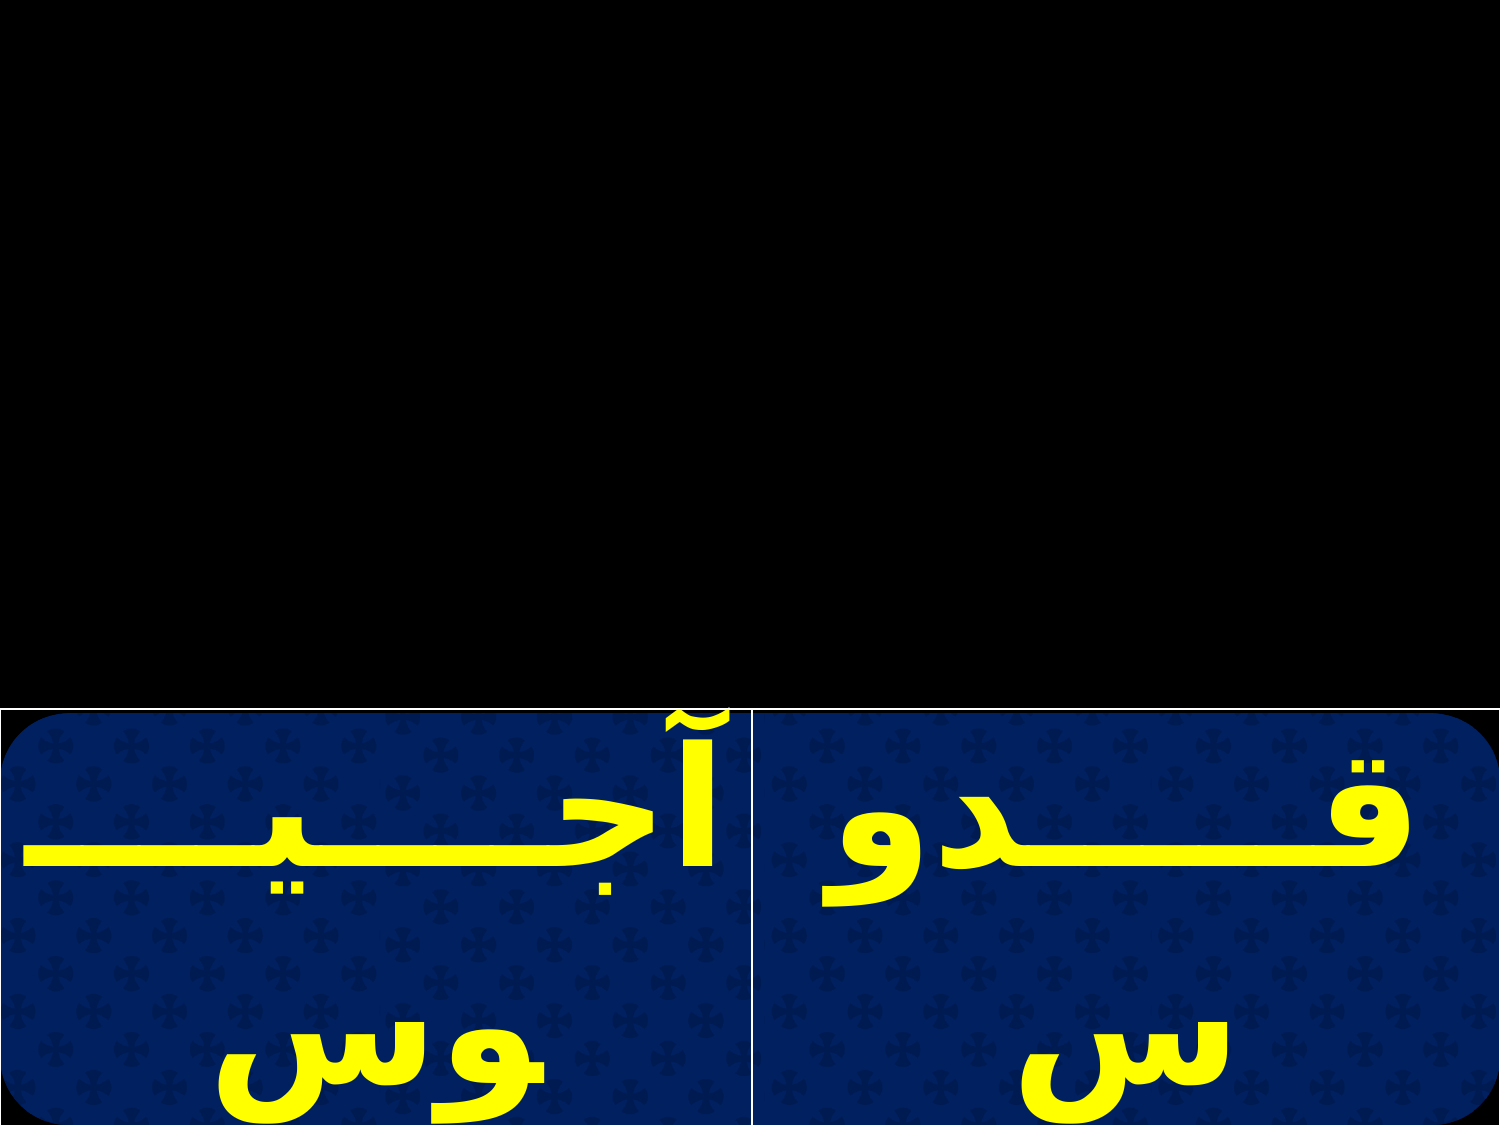

| آجــــيــــوس | قـــــدوس |
| --- | --- |